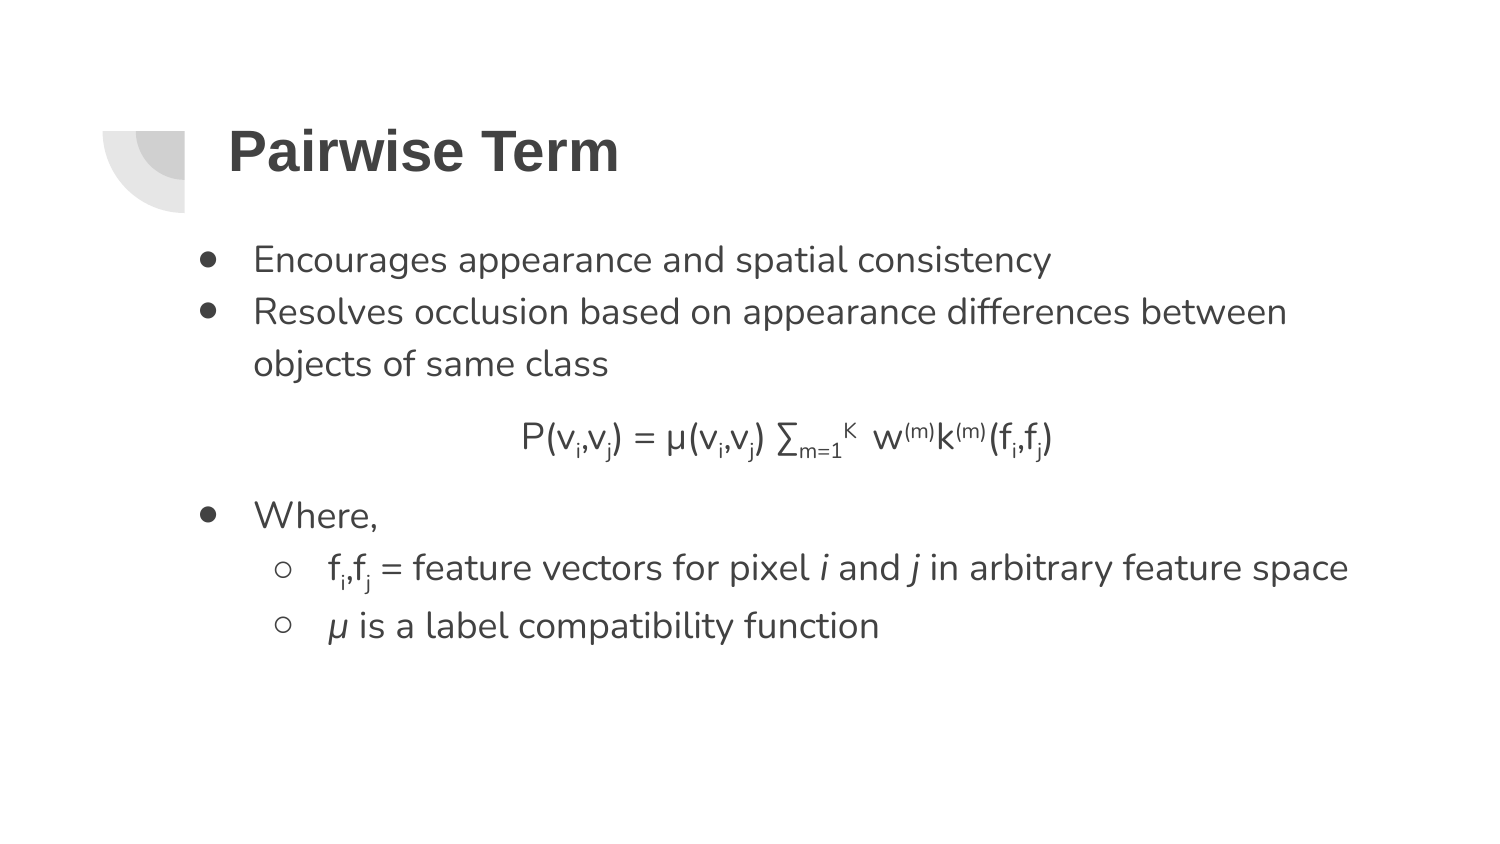

# Pairwise Term
Encourages appearance and spatial consistency
Resolves occlusion based on appearance differences between objects of same class
P(vi,vj) = μ(vi,vj) ∑m=1K  w(m)k(m)(fi,fj)
Where,
fi,fj = feature vectors for pixel i and j in arbitrary feature space
μ is a label compatibility function